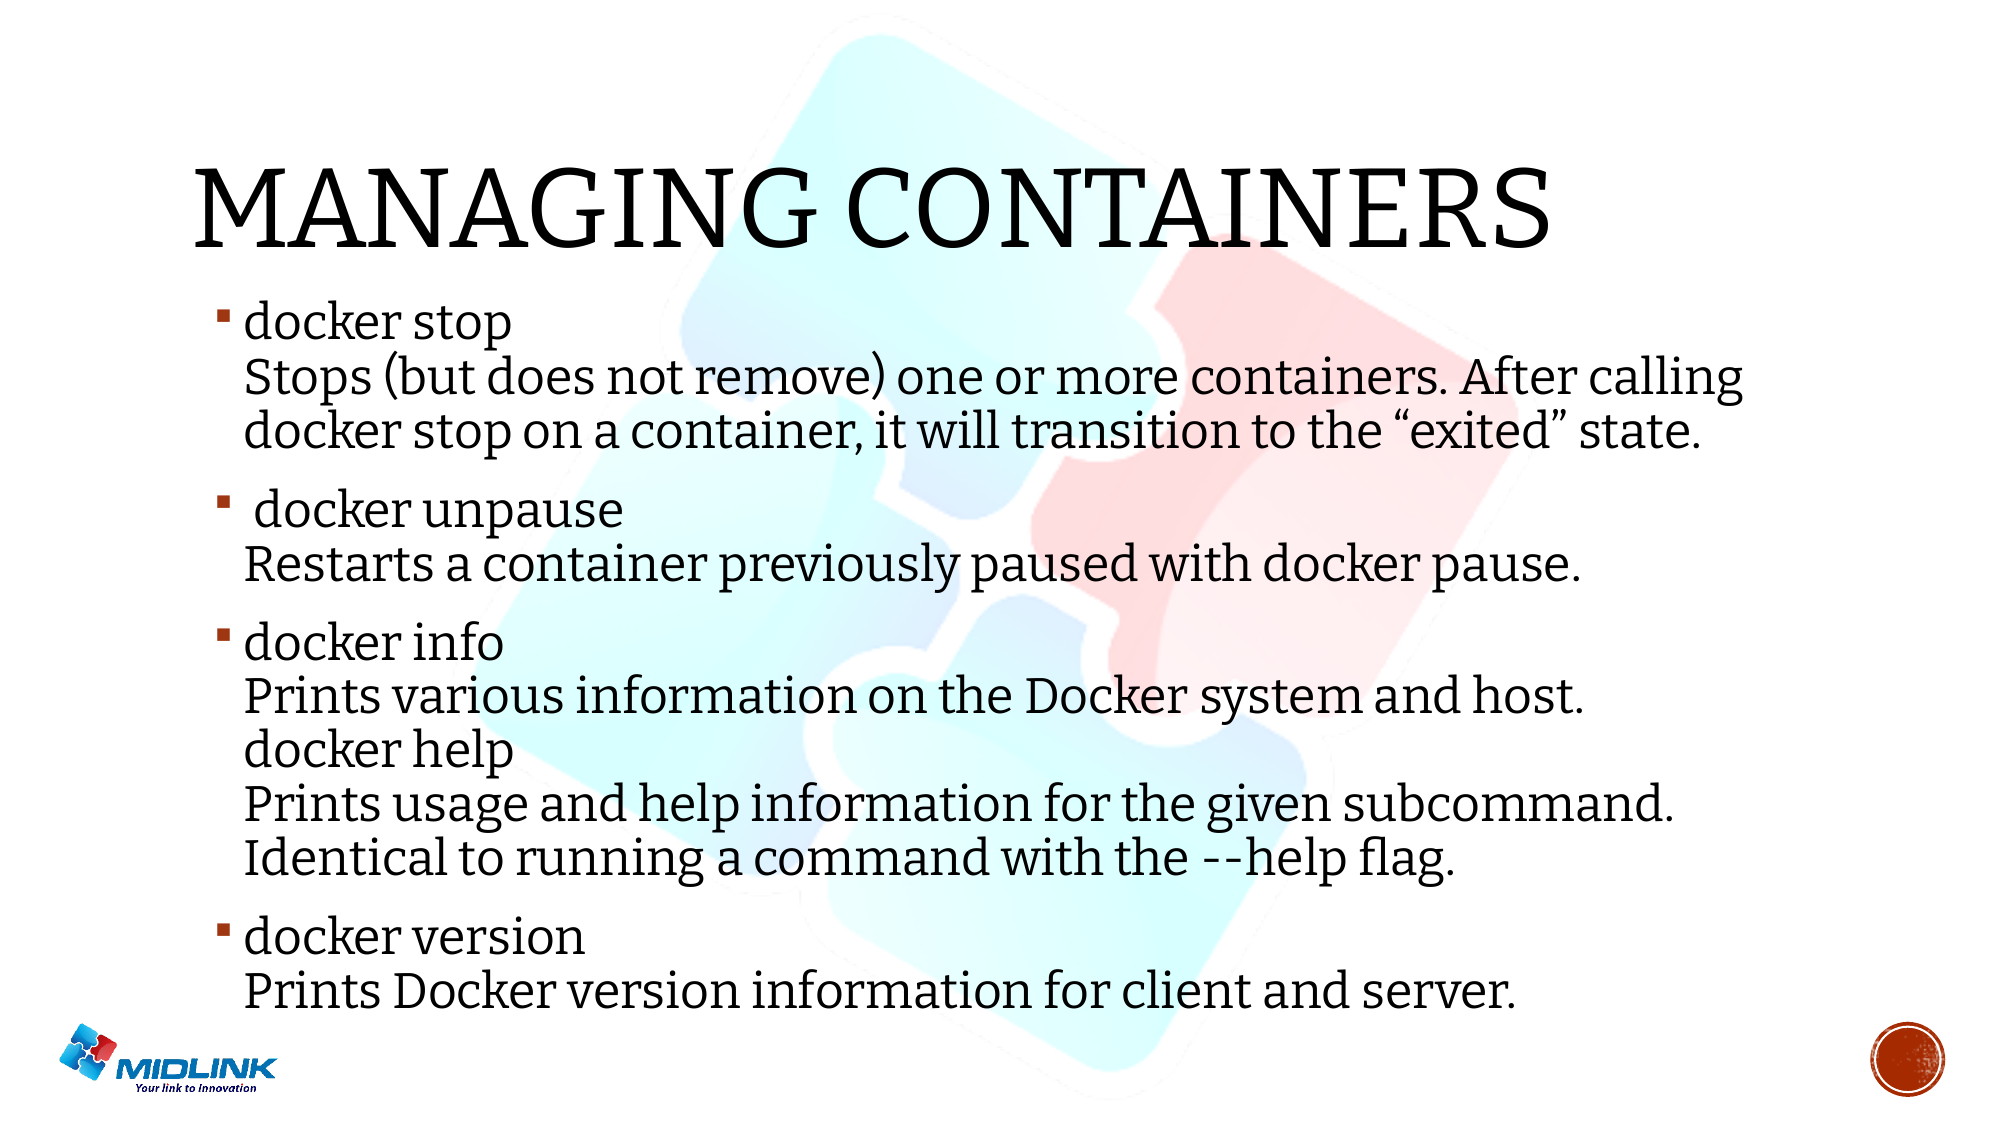

# Managing containers
docker stop
Stops (but does not remove) one or more containers. After calling docker stop on a container, it will transition to the “exited” state.
 docker unpause
Restarts a container previously paused with docker pause.
docker info
Prints various information on the Docker system and host.
docker help
Prints usage and help information for the given subcommand. Identical to running a command with the --help flag.
docker version
Prints Docker version information for client and server.